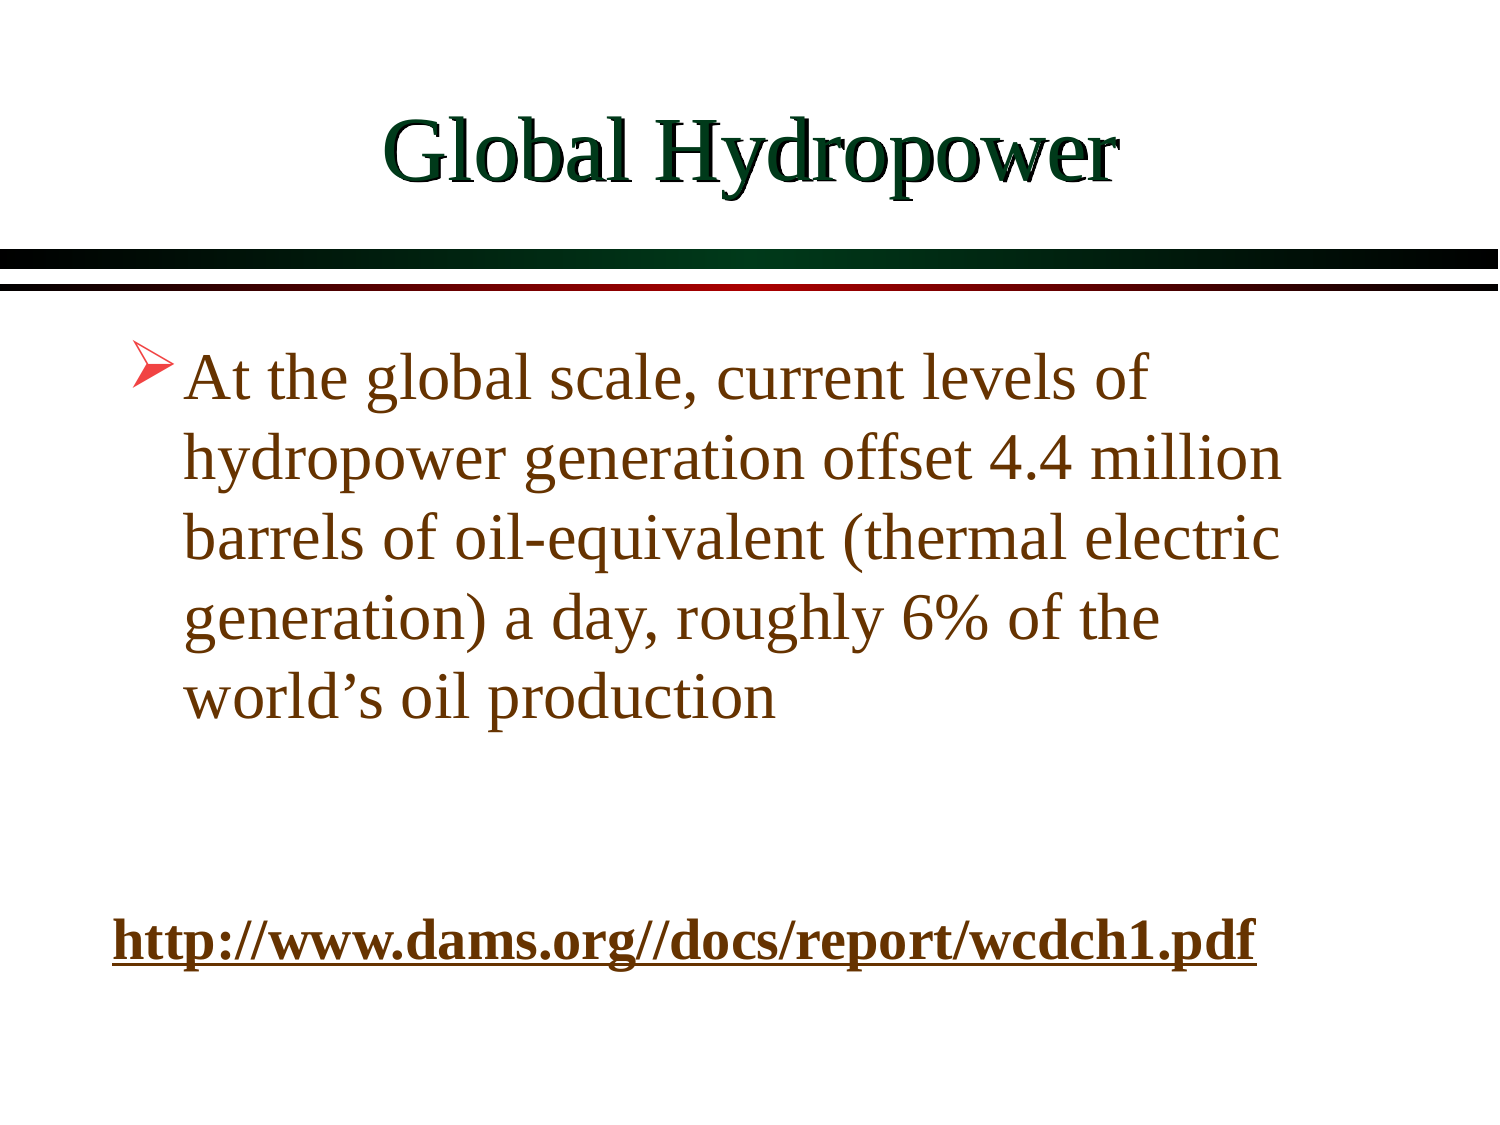

# Global Hydropower
At the global scale, current levels of hydropower generation offset 4.4 million barrels of oil-equivalent (thermal electric generation) a day, roughly 6% of the world’s oil production

http://www.dams.org//docs/report/wcdch1.pdf